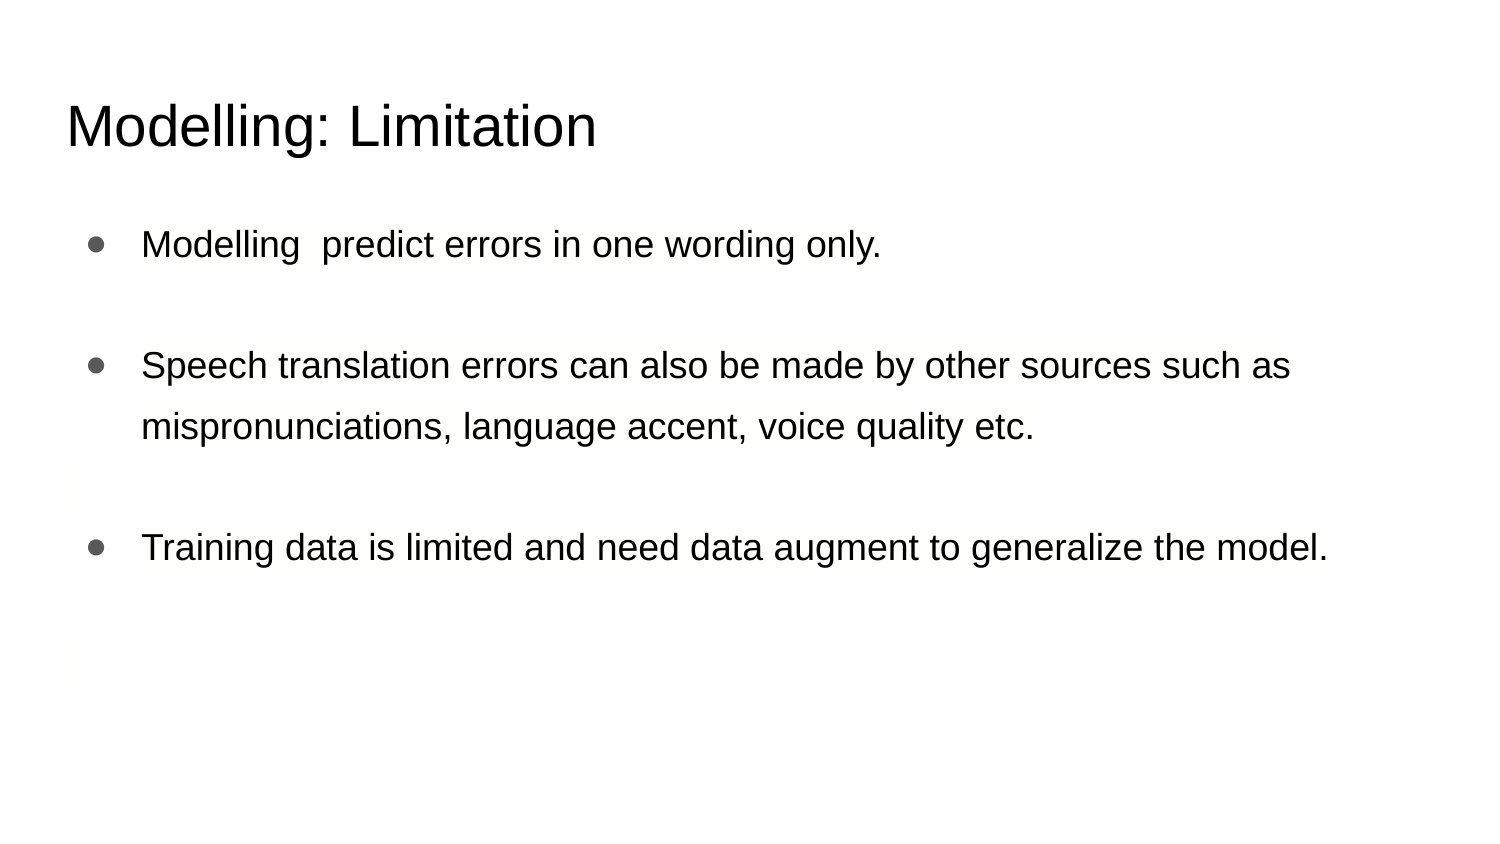

# Modelling: Limitation

Modelling  predict errors in one wording only.

Speech translation errors can also be made by other sources such as mispronunciations, language accent, voice quality etc.

Training data is limited and need data augment to generalize the model.